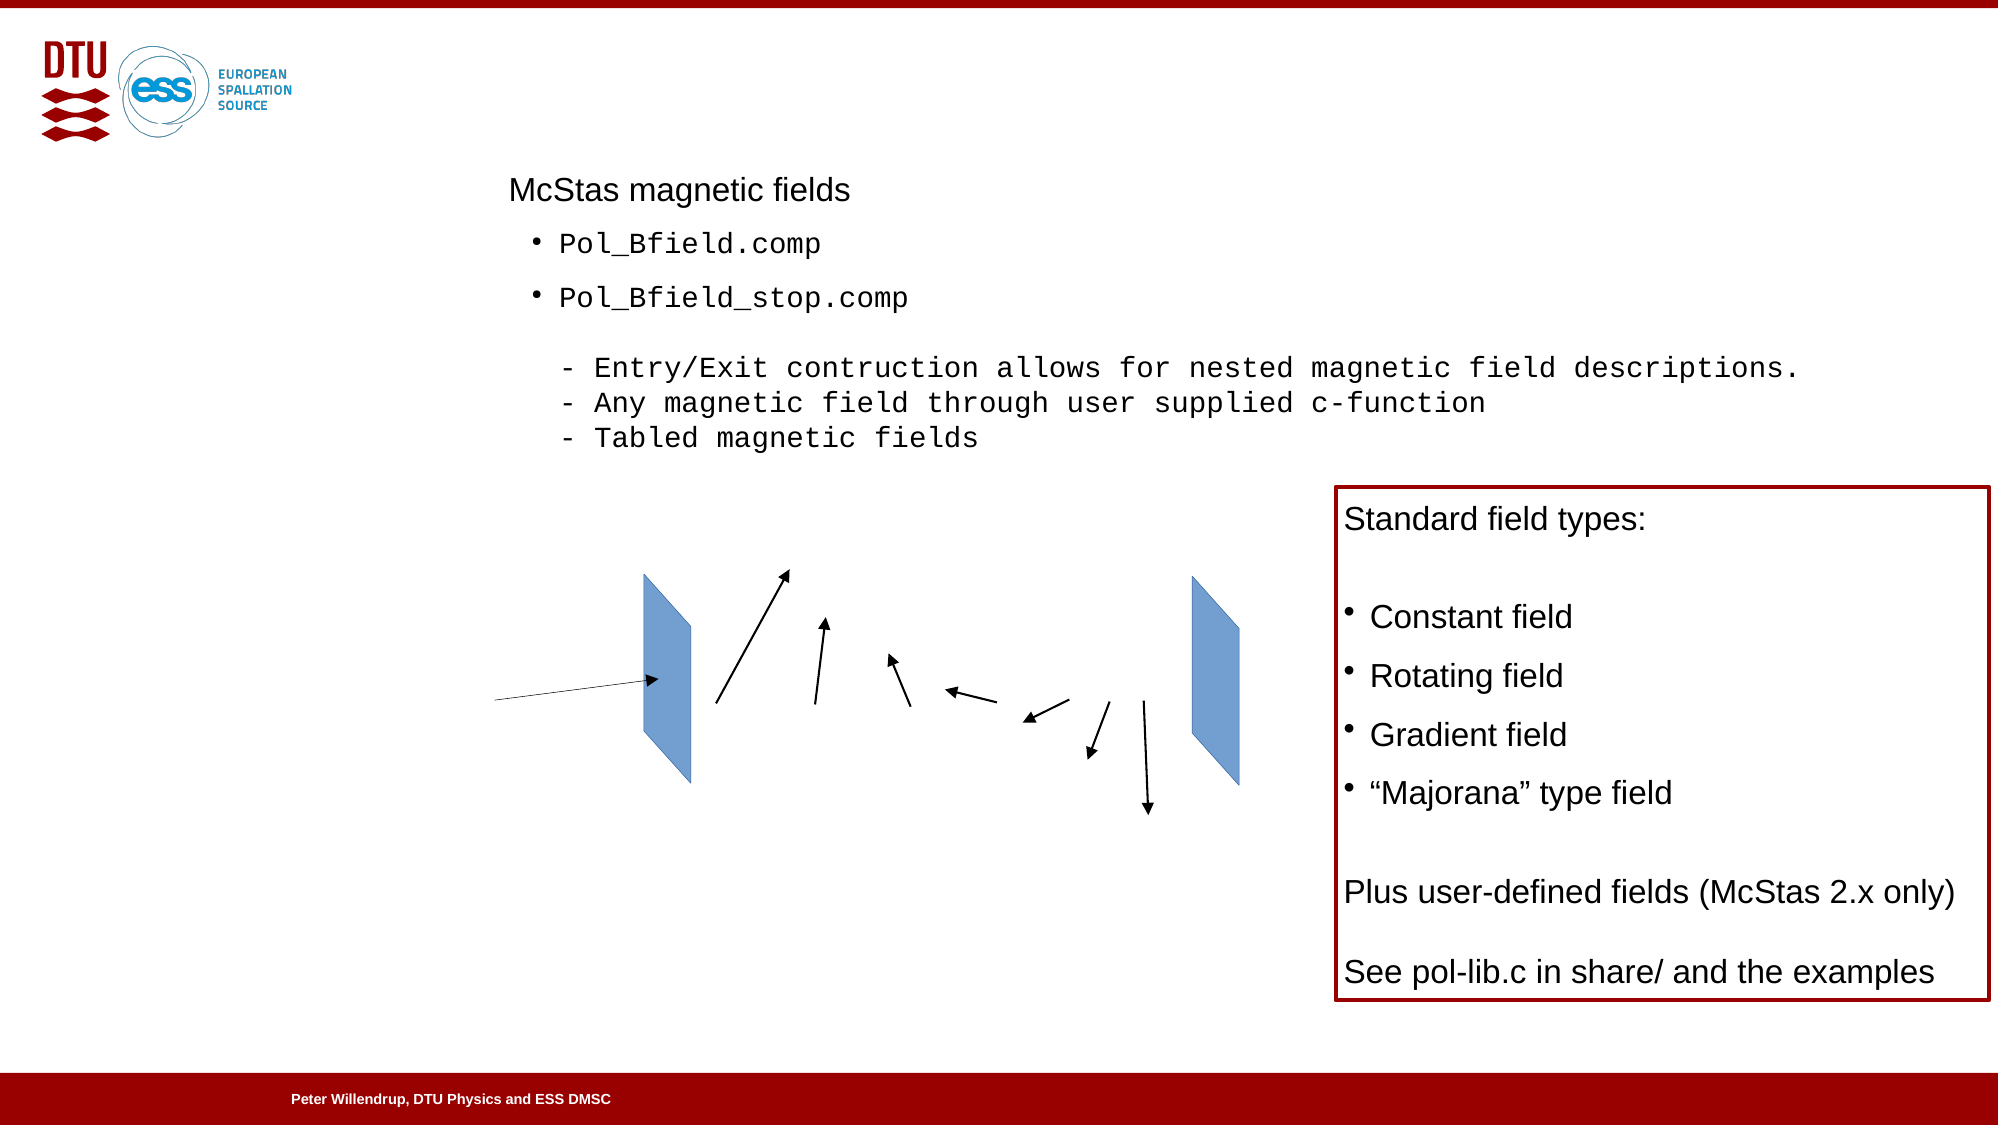

McStas magnetic fields
Pol_Bfield.comp
Pol_Bfield_stop.comp
- Entry/Exit contruction allows for nested magnetic field descriptions.
- Any magnetic field through user supplied c-function
- Tabled magnetic fields
Standard field types:
Constant field
Rotating field
Gradient field
“Majorana” type field
Plus user-defined fields (McStas 2.x only)
See pol-lib.c in share/ and the examples

24